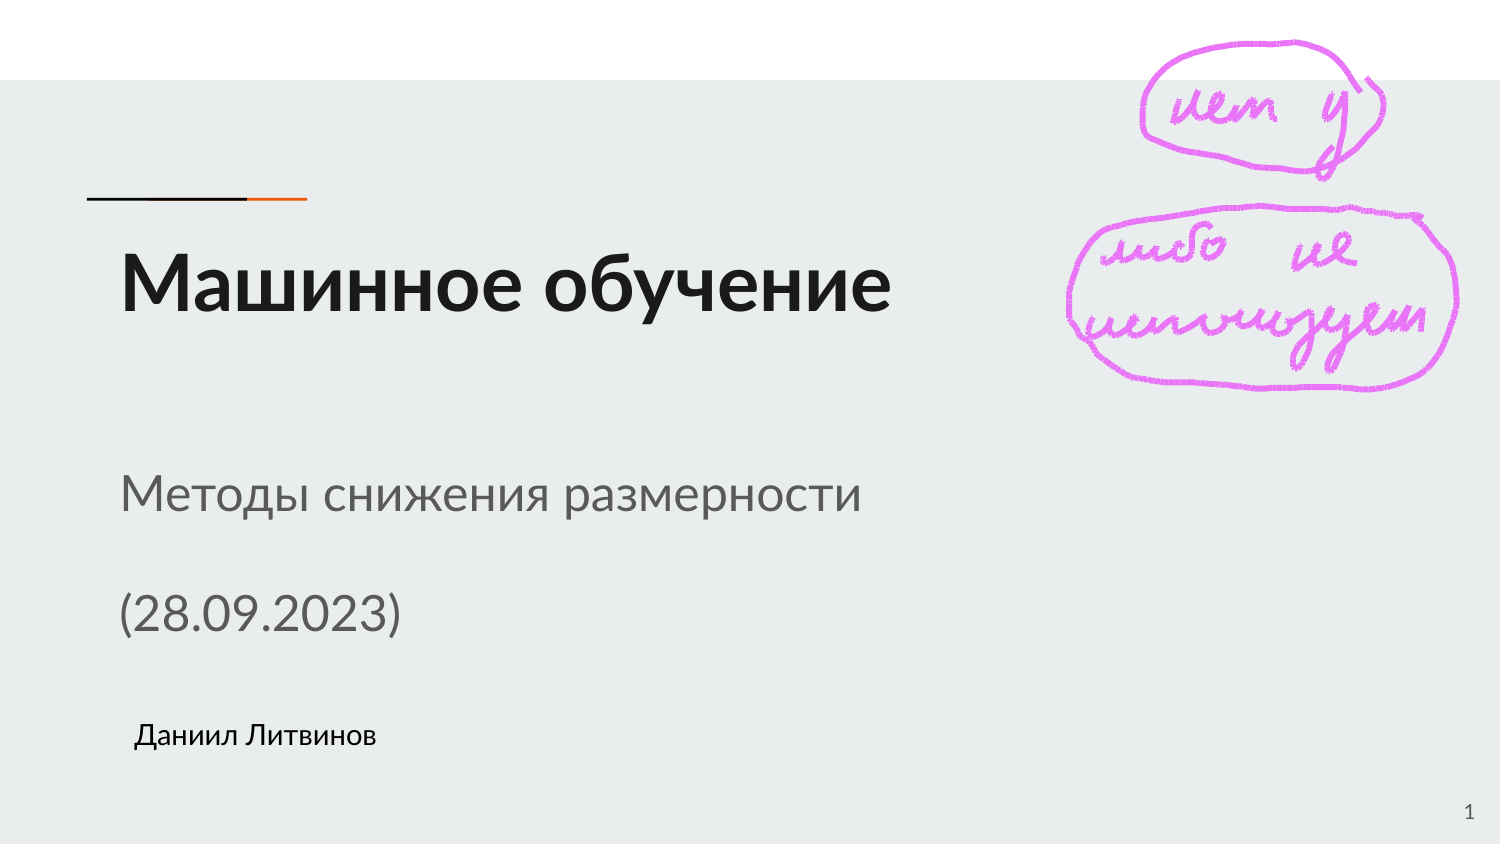

# Машинное обучение

Методы снижения размерности

(28.09.2023)
Даниил Литвинов
1